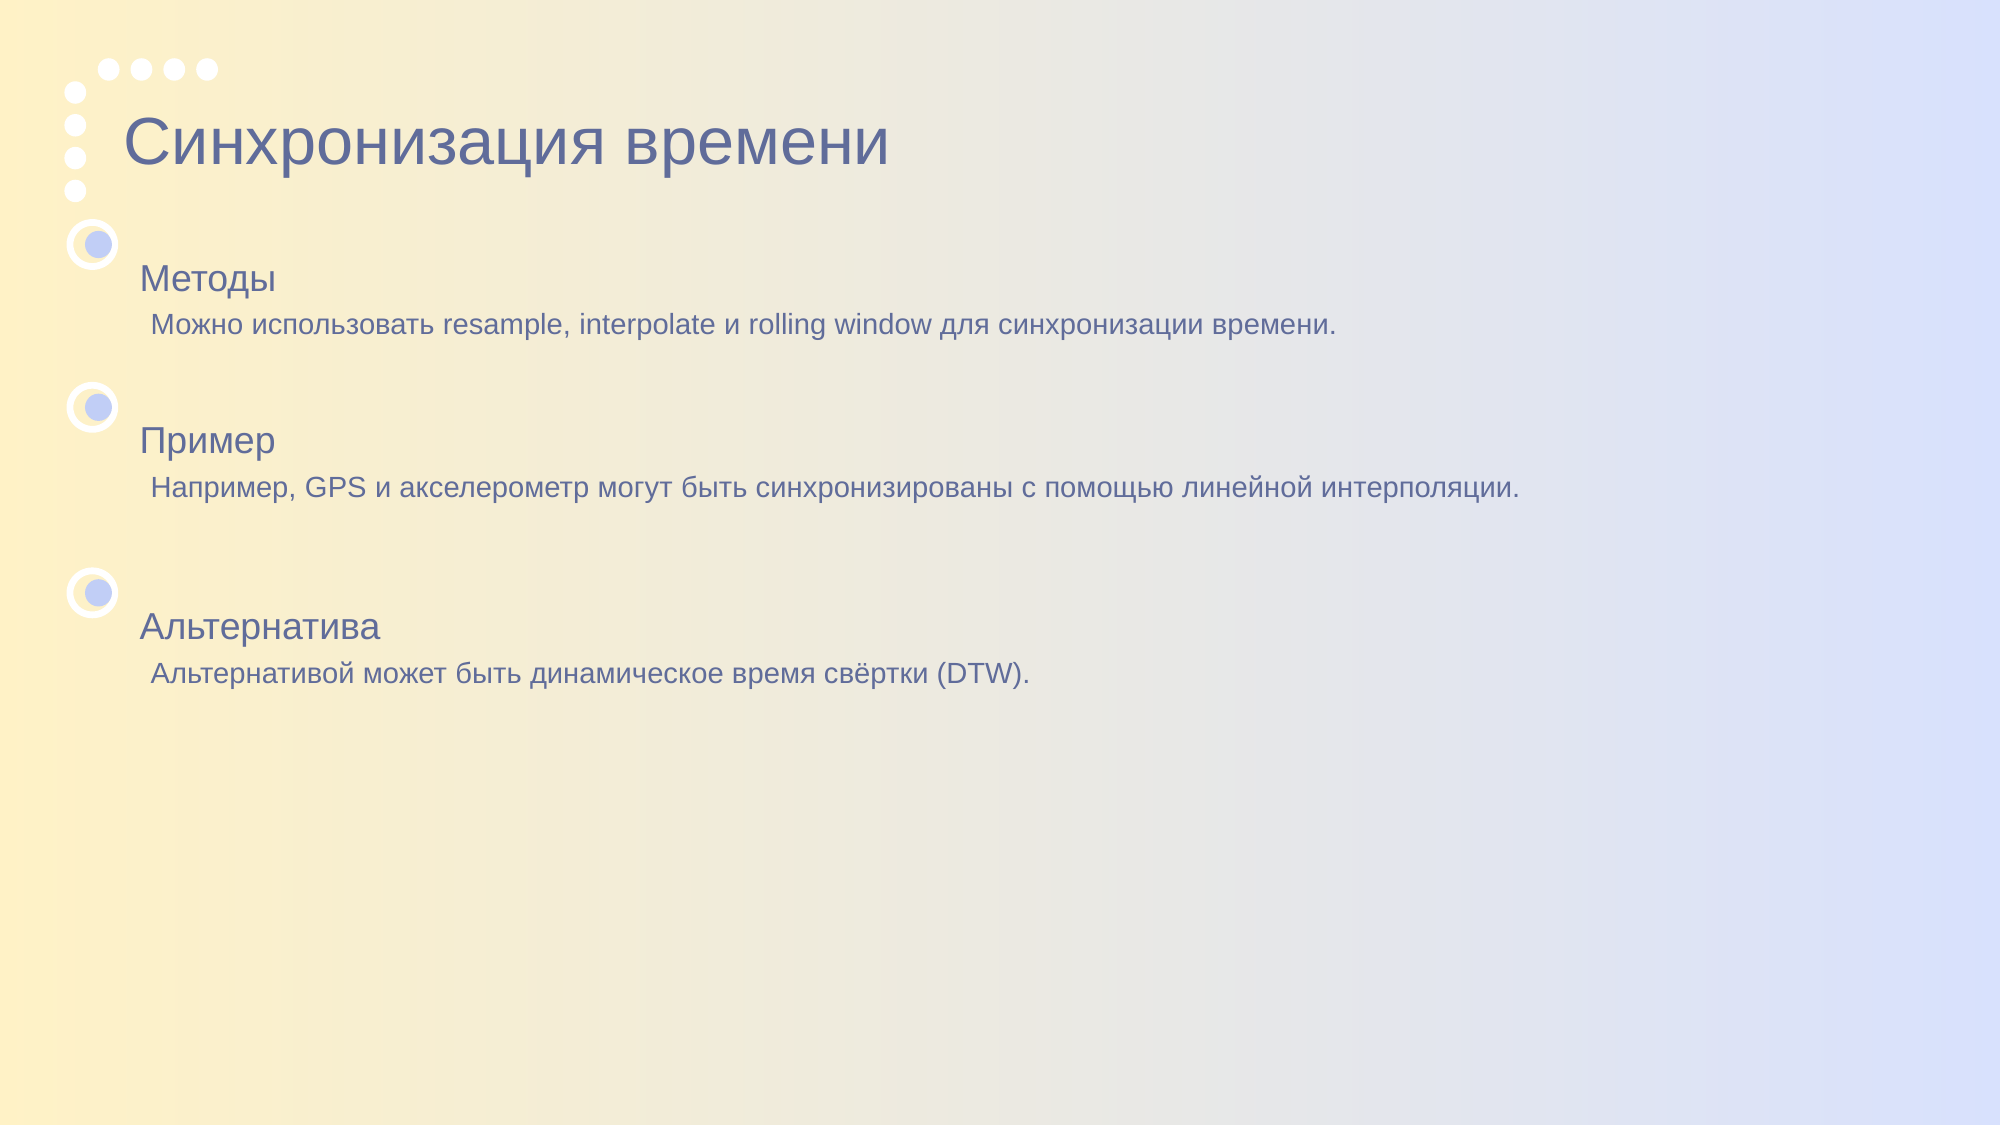

Синхронизация времени

Методы

Можно использовать resample, interpolate и rolling window для синхронизации времени.
Пример

Например, GPS и акселерометр могут быть синхронизированы с помощью линейной интерполяции.
Альтернатива

Альтернативой может быть динамическое время свёртки (DTW).